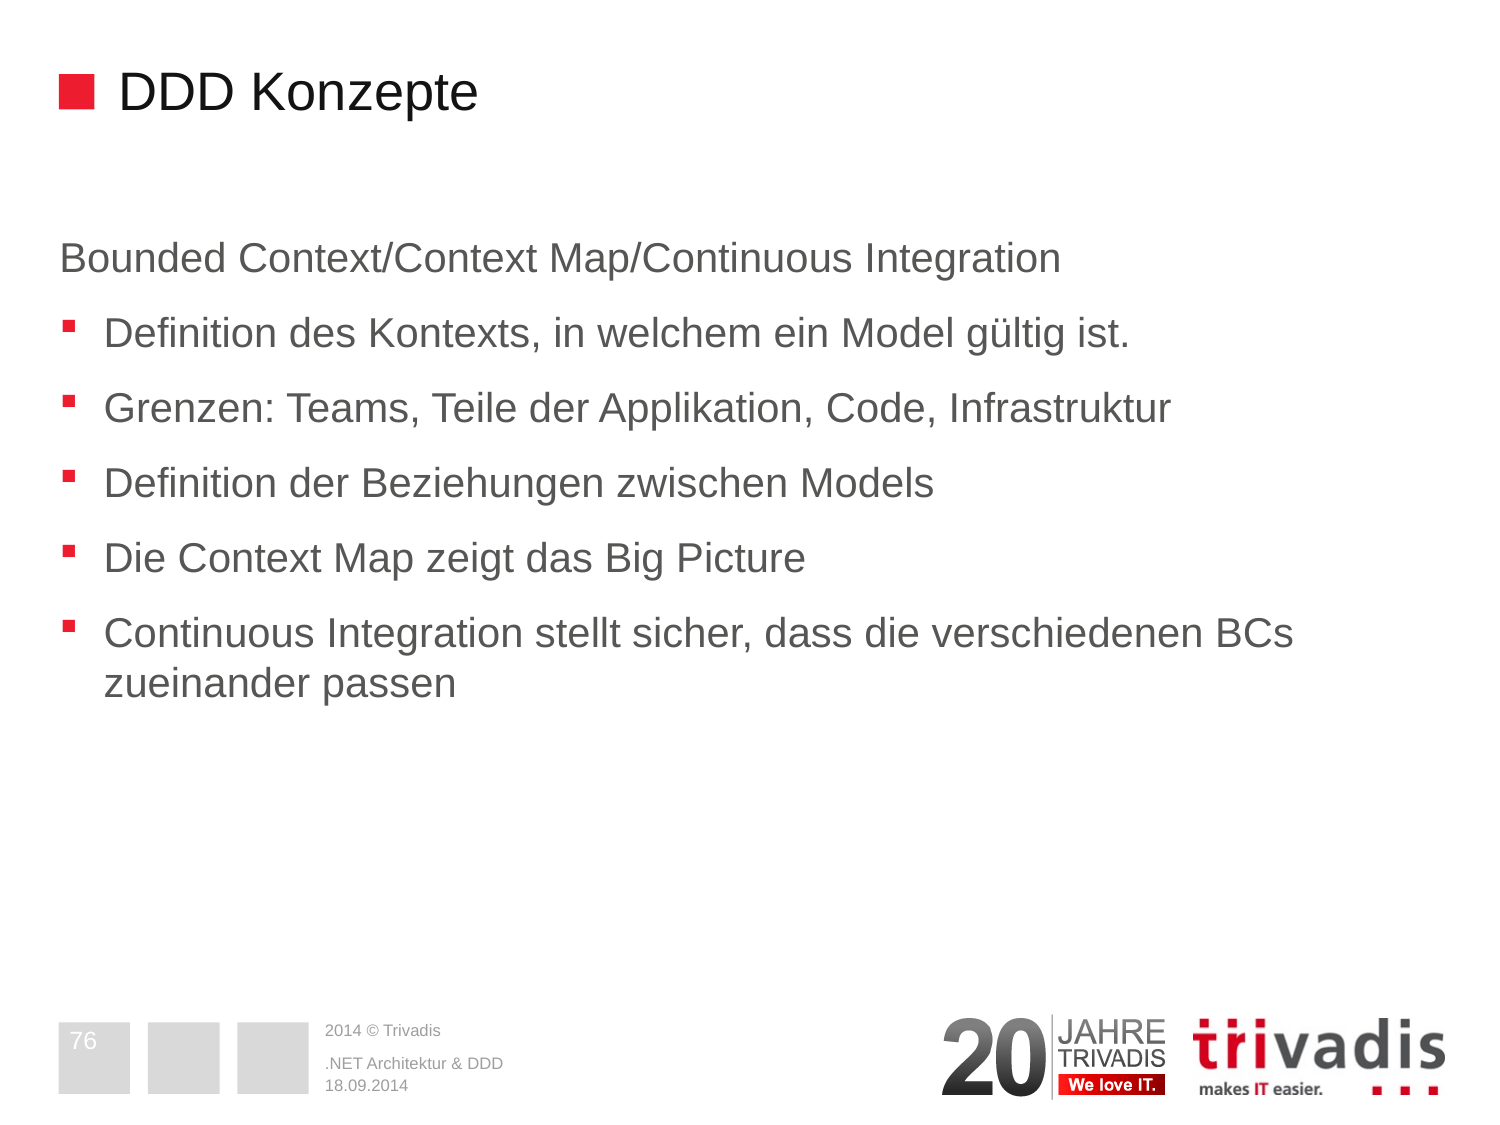

# DDD Konzepte
Bounded Context/Context Map/Continuous Integration
Definition des Kontexts, in welchem ein Model gültig ist.
Grenzen: Teams, Teile der Applikation, Code, Infrastruktur
Definition der Beziehungen zwischen Models
Die Context Map zeigt das Big Picture
Continuous Integration stellt sicher, dass die verschiedenen BCs zueinander passen

76
.NET Architektur & DDD
18.09.2014